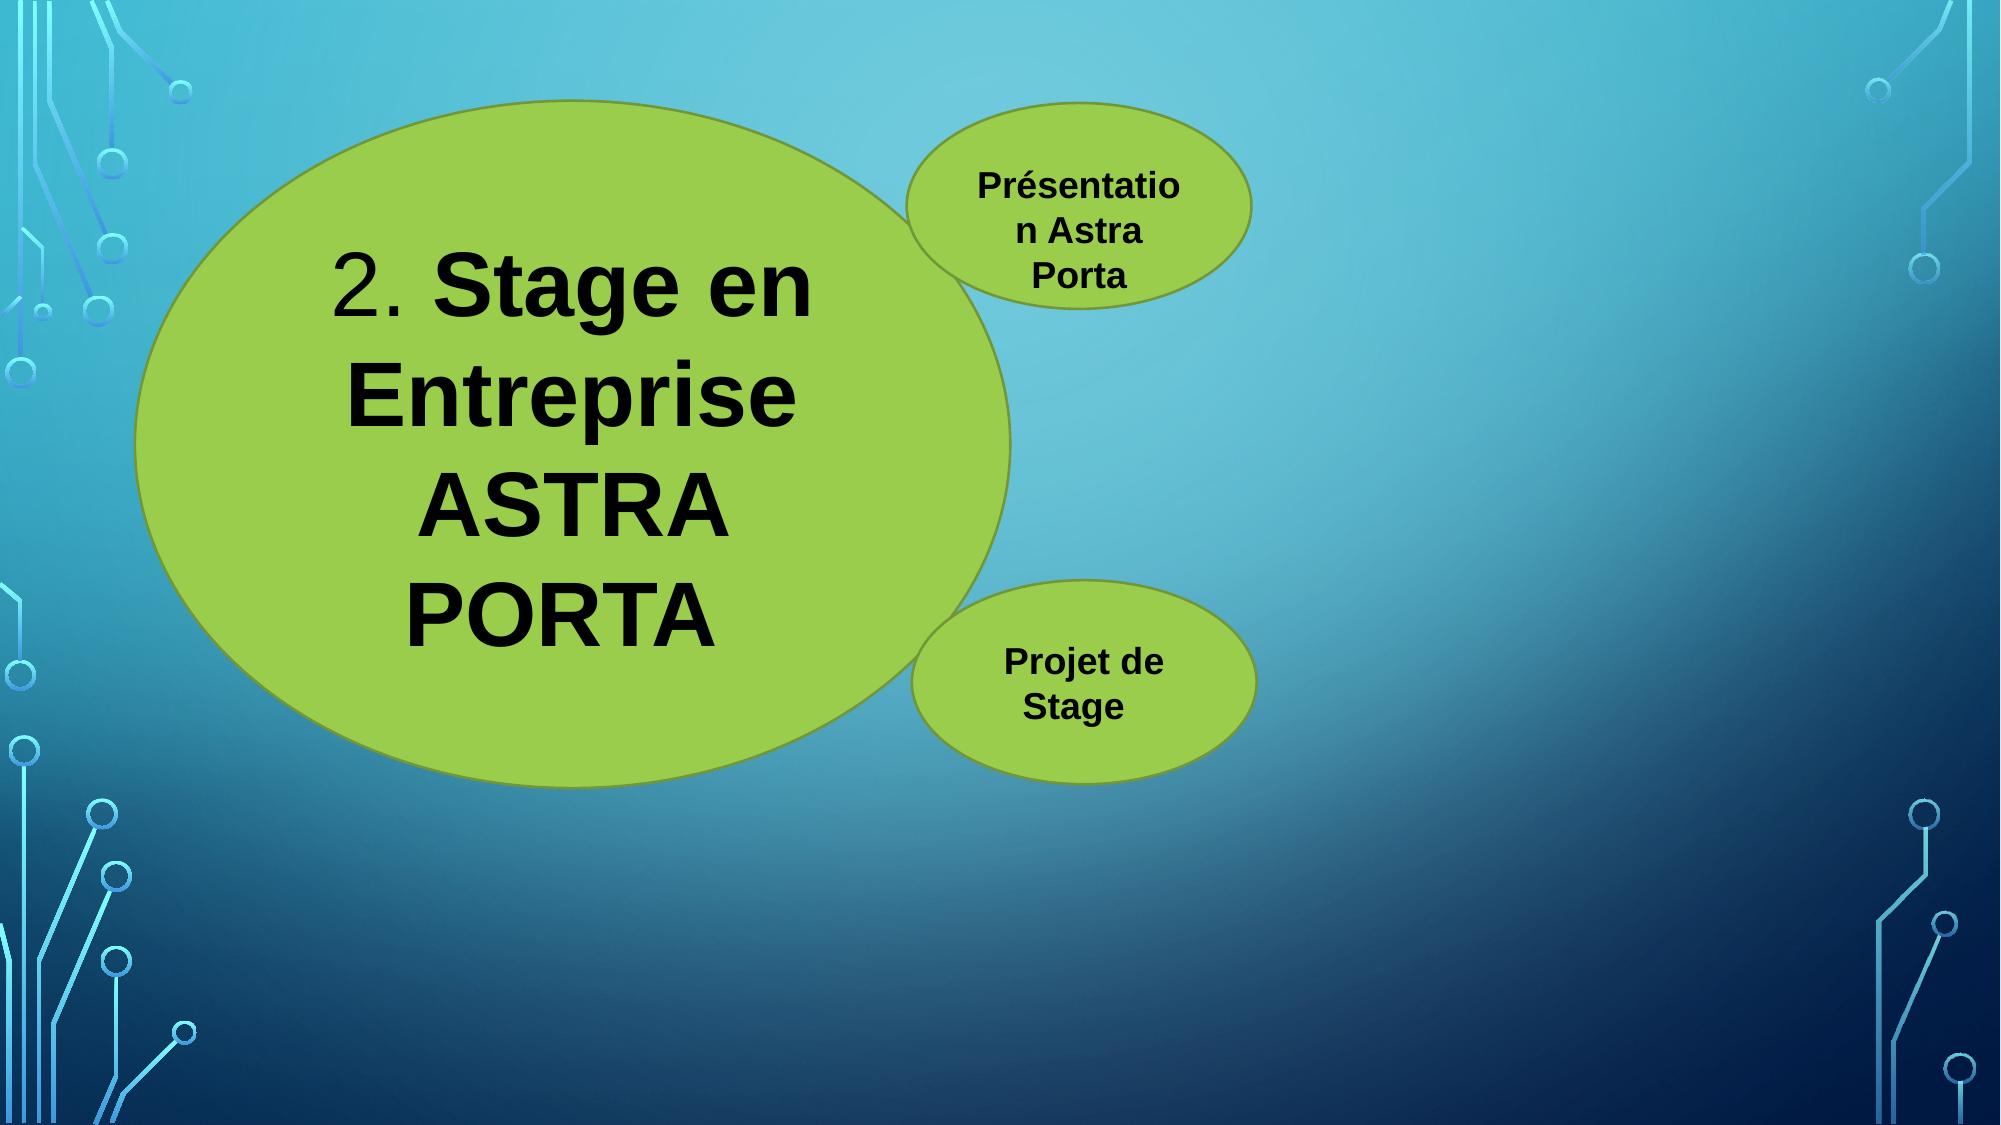

2. Stage en Entreprise
ASTRA PORTA
 Présentation Astra Porta
Projet de Stage